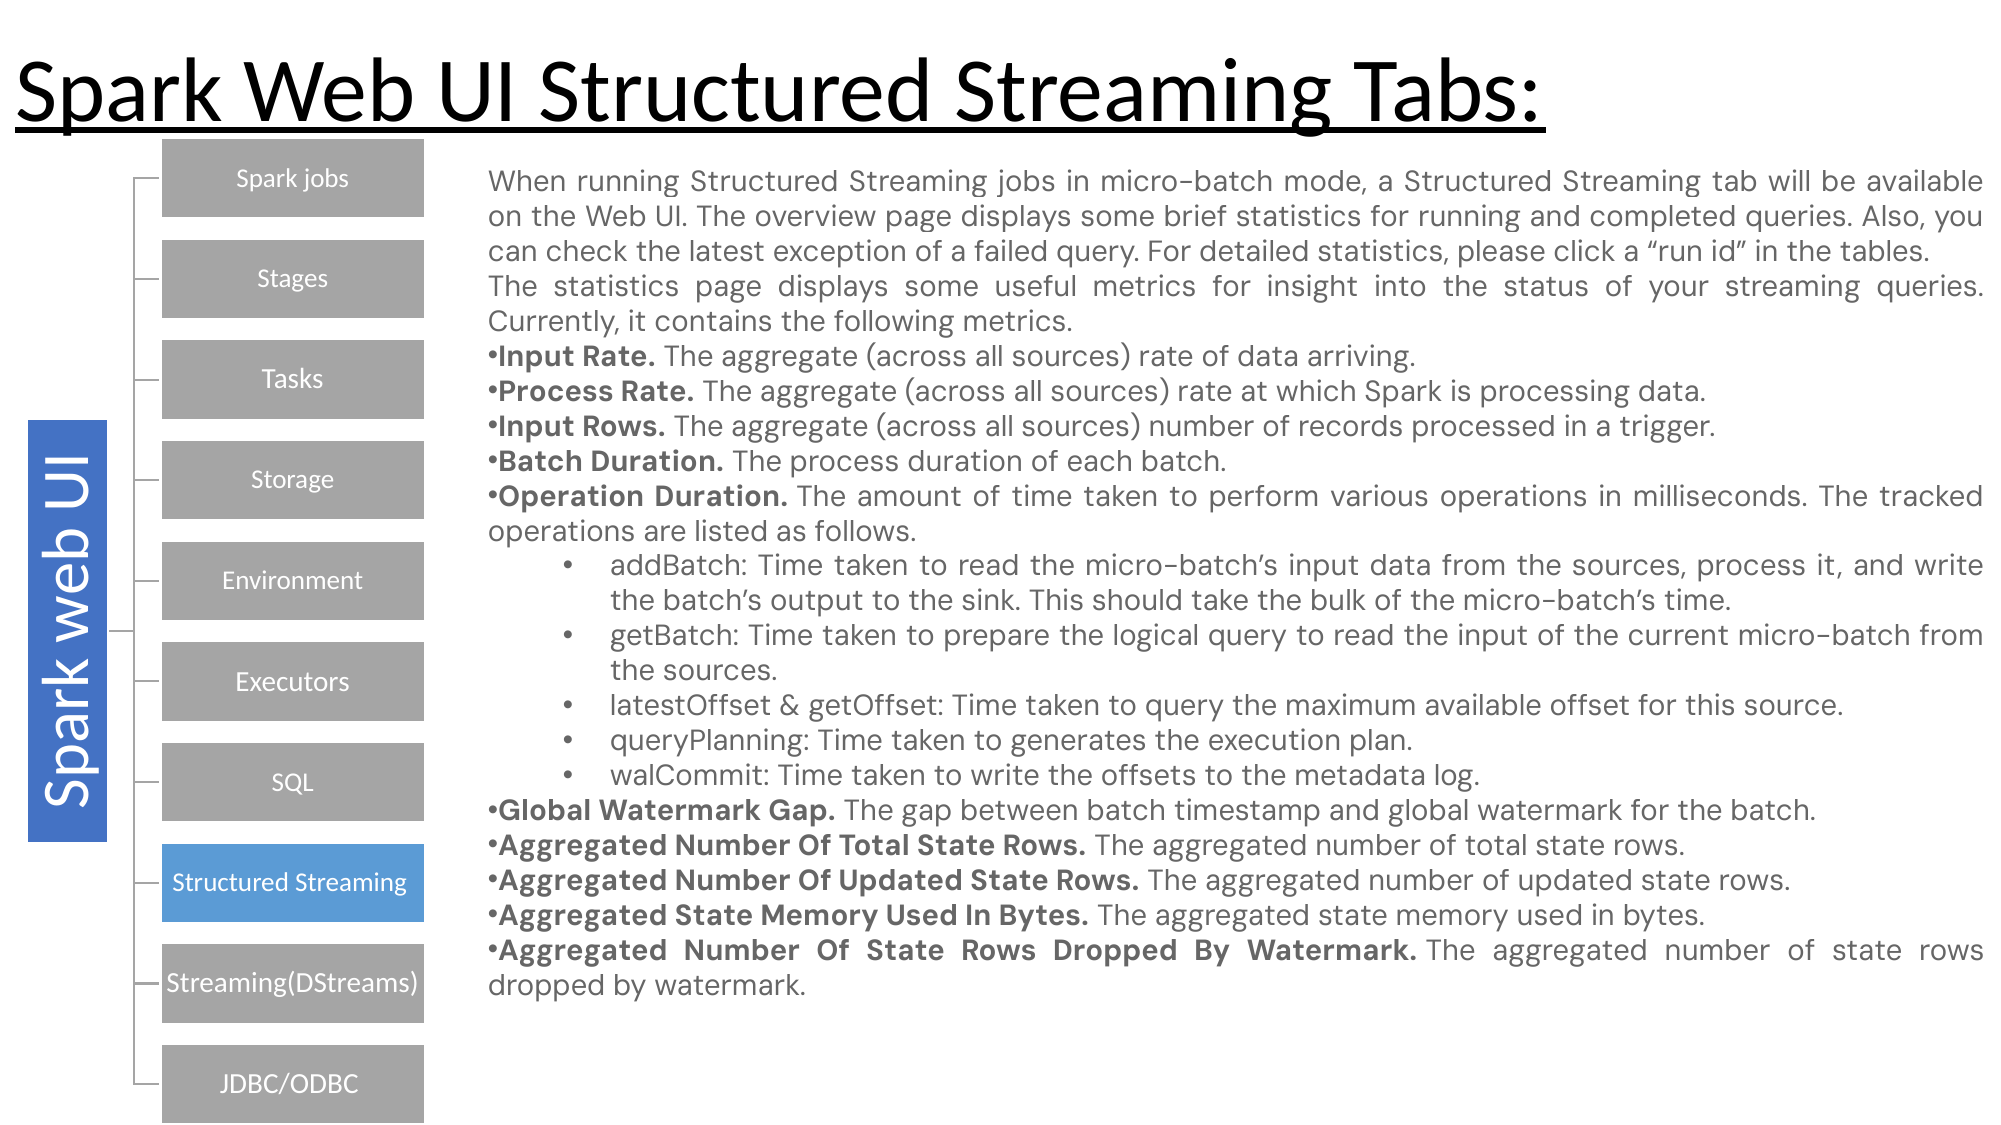

# Spark Web UI Structured Streaming Tabs:

Spark web UI
Spark jobs
Stages
Tasks
Storage
Environment
Executors
SQL
Structured Streaming
Streaming(DStreams)
JDBC/ODBC
When running Structured Streaming jobs in micro-batch mode, a Structured Streaming tab will be available on the Web UI. The overview page displays some brief statistics for running and completed queries. Also, you can check the latest exception of a failed query. For detailed statistics, please click a “run id” in the tables.
The statistics page displays some useful metrics for insight into the status of your streaming queries. Currently, it contains the following metrics.
Input Rate. The aggregate (across all sources) rate of data arriving.
Process Rate. The aggregate (across all sources) rate at which Spark is processing data.
Input Rows. The aggregate (across all sources) number of records processed in a trigger.
Batch Duration. The process duration of each batch.
Operation Duration. The amount of time taken to perform various operations in milliseconds. The tracked operations are listed as follows.
addBatch: Time taken to read the micro-batch’s input data from the sources, process it, and write the batch’s output to the sink. This should take the bulk of the micro-batch’s time.
getBatch: Time taken to prepare the logical query to read the input of the current micro-batch from the sources.
latestOffset & getOffset: Time taken to query the maximum available offset for this source.
queryPlanning: Time taken to generates the execution plan.
walCommit: Time taken to write the offsets to the metadata log.
Global Watermark Gap. The gap between batch timestamp and global watermark for the batch.
Aggregated Number Of Total State Rows. The aggregated number of total state rows.
Aggregated Number Of Updated State Rows. The aggregated number of updated state rows.
Aggregated State Memory Used In Bytes. The aggregated state memory used in bytes.
Aggregated Number Of State Rows Dropped By Watermark. The aggregated number of state rows dropped by watermark.